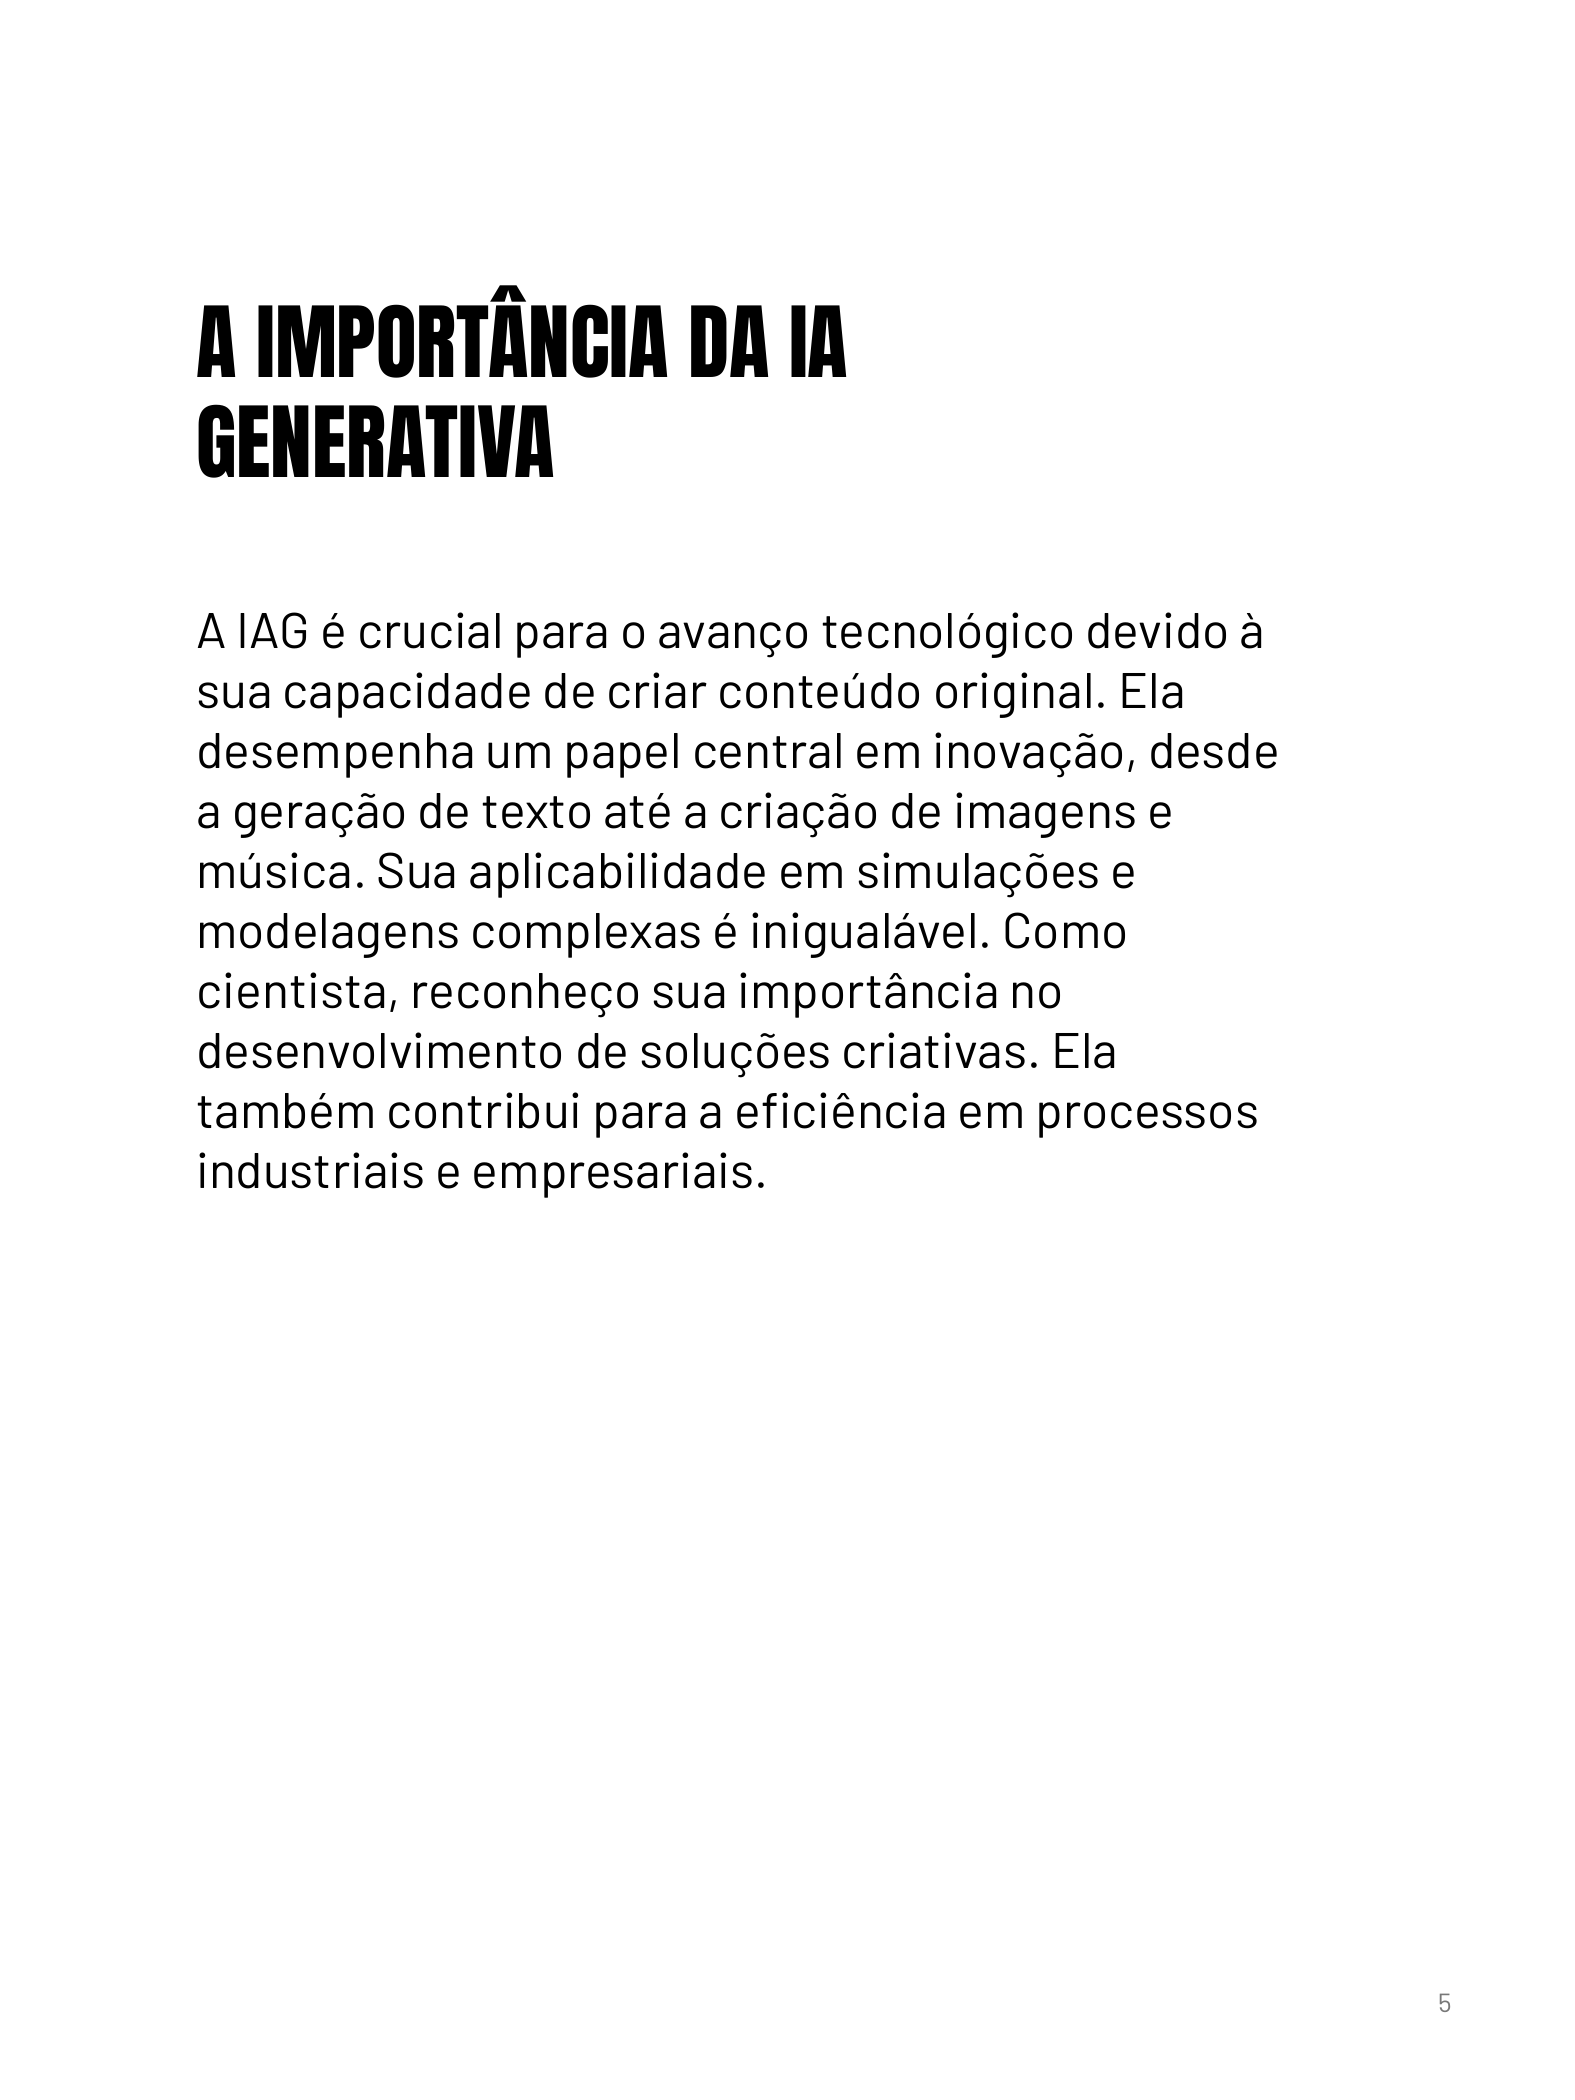

A IMPORTÂNCIA DA IA GENERATIVA
A IAG é crucial para o avanço tecnológico devido à sua capacidade de criar conteúdo original. Ela desempenha um papel central em inovação, desde a geração de texto até a criação de imagens e música. Sua aplicabilidade em simulações e modelagens complexas é inigualável. Como cientista, reconheço sua importância no desenvolvimento de soluções criativas. Ela também contribui para a eficiência em processos industriais e empresariais.

5